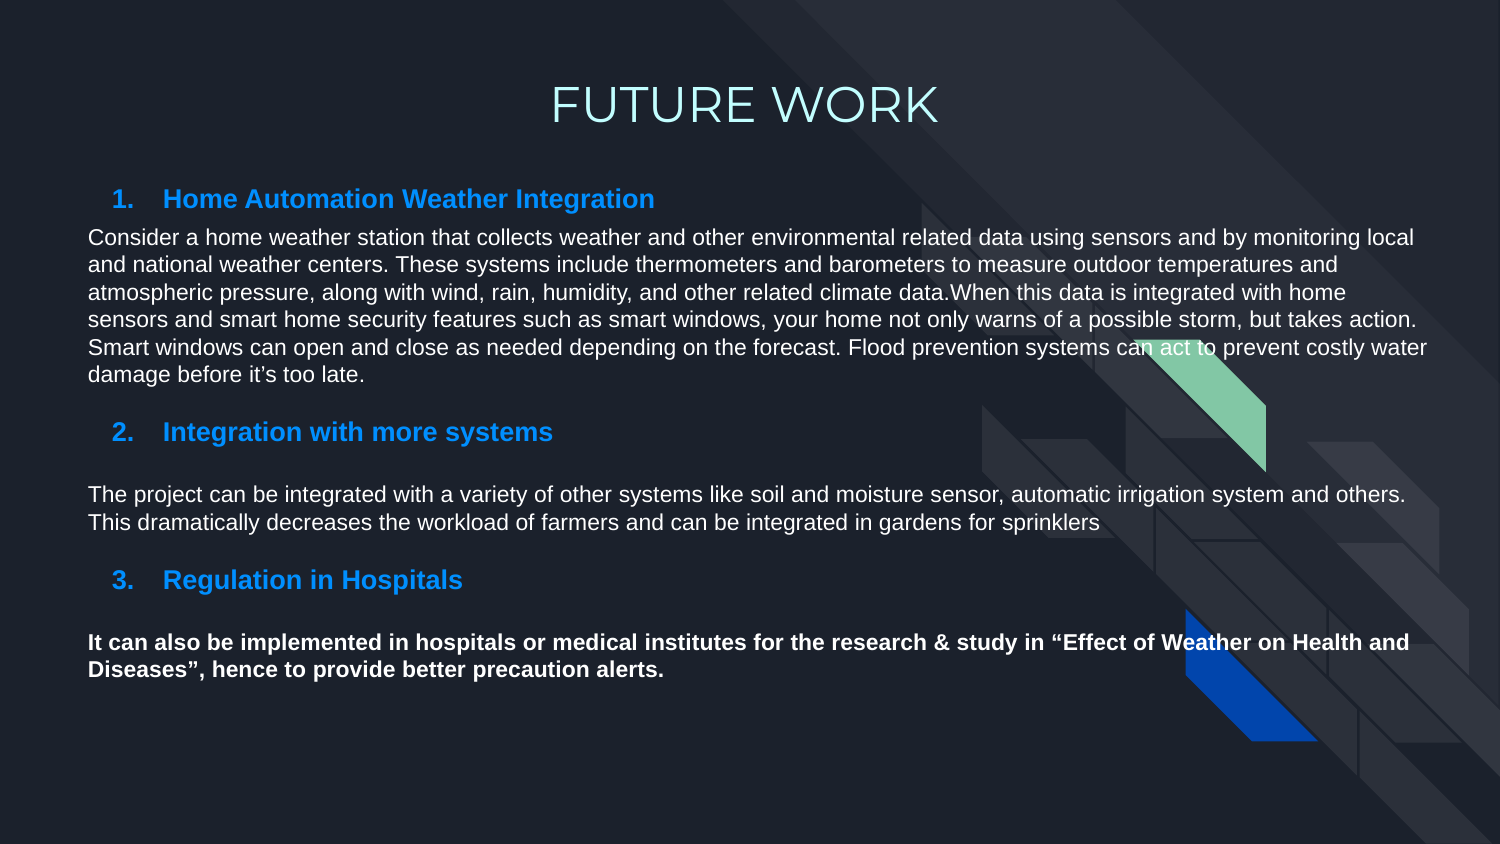

# FUTURE WORK
Home Automation Weather Integration
Consider a home weather station that collects weather and other environmental related data using sensors and by monitoring local and national weather centers. These systems include thermometers and barometers to measure outdoor temperatures and atmospheric pressure, along with wind, rain, humidity, and other related climate data.When this data is integrated with home sensors and smart home security features such as smart windows, your home not only warns of a possible storm, but takes action. Smart windows can open and close as needed depending on the forecast. Flood prevention systems can act to prevent costly water damage before it’s too late.

Integration with more systems

The project can be integrated with a variety of other systems like soil and moisture sensor, automatic irrigation system and others. This dramatically decreases the workload of farmers and can be integrated in gardens for sprinklers

Regulation in Hospitals

It can also be implemented in hospitals or medical institutes for the research & study in “Effect of Weather on Health and Diseases”, hence to provide better precaution alerts.